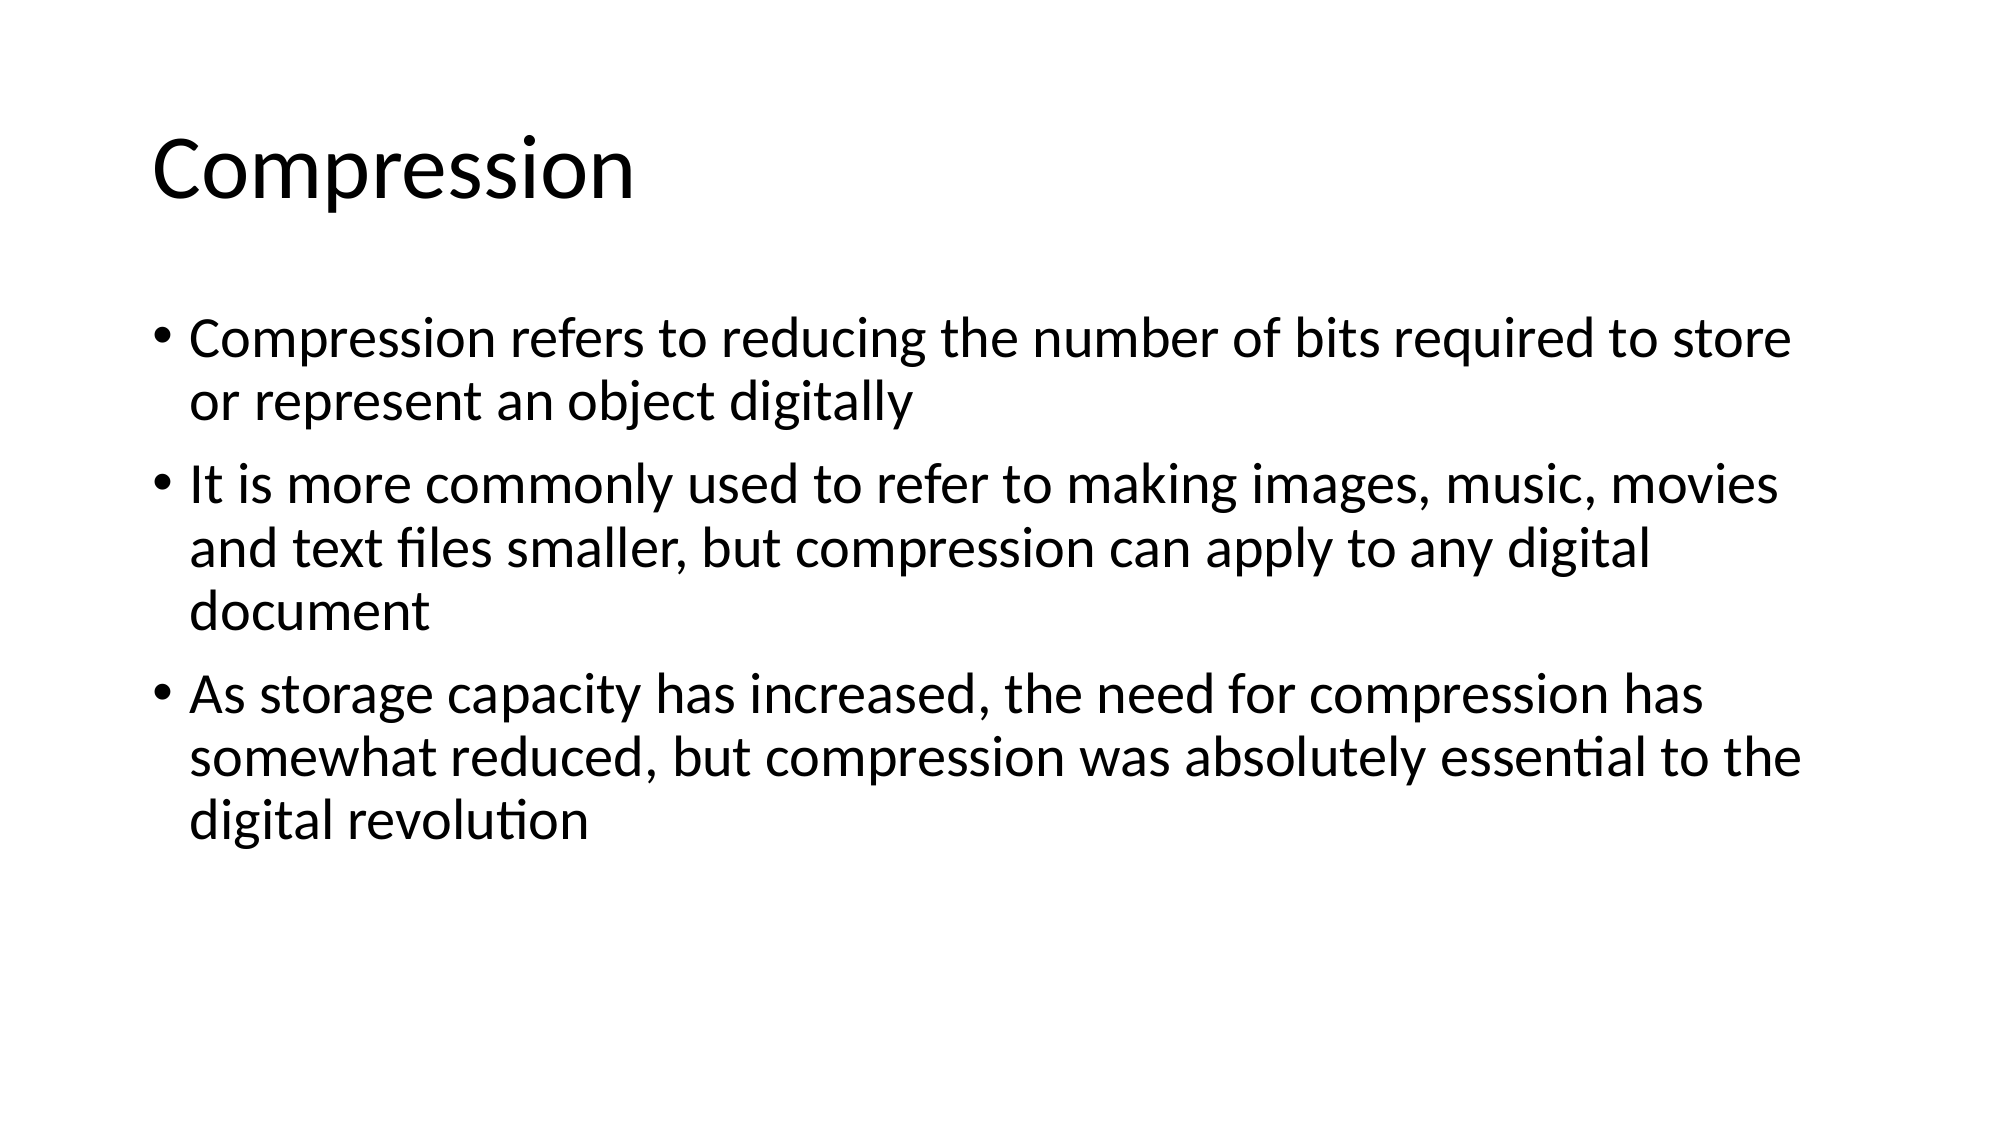

# Compression
Compression refers to reducing the number of bits required to store or represent an object digitally
It is more commonly used to refer to making images, music, movies and text files smaller, but compression can apply to any digital document
As storage capacity has increased, the need for compression has somewhat reduced, but compression was absolutely essential to the digital revolution